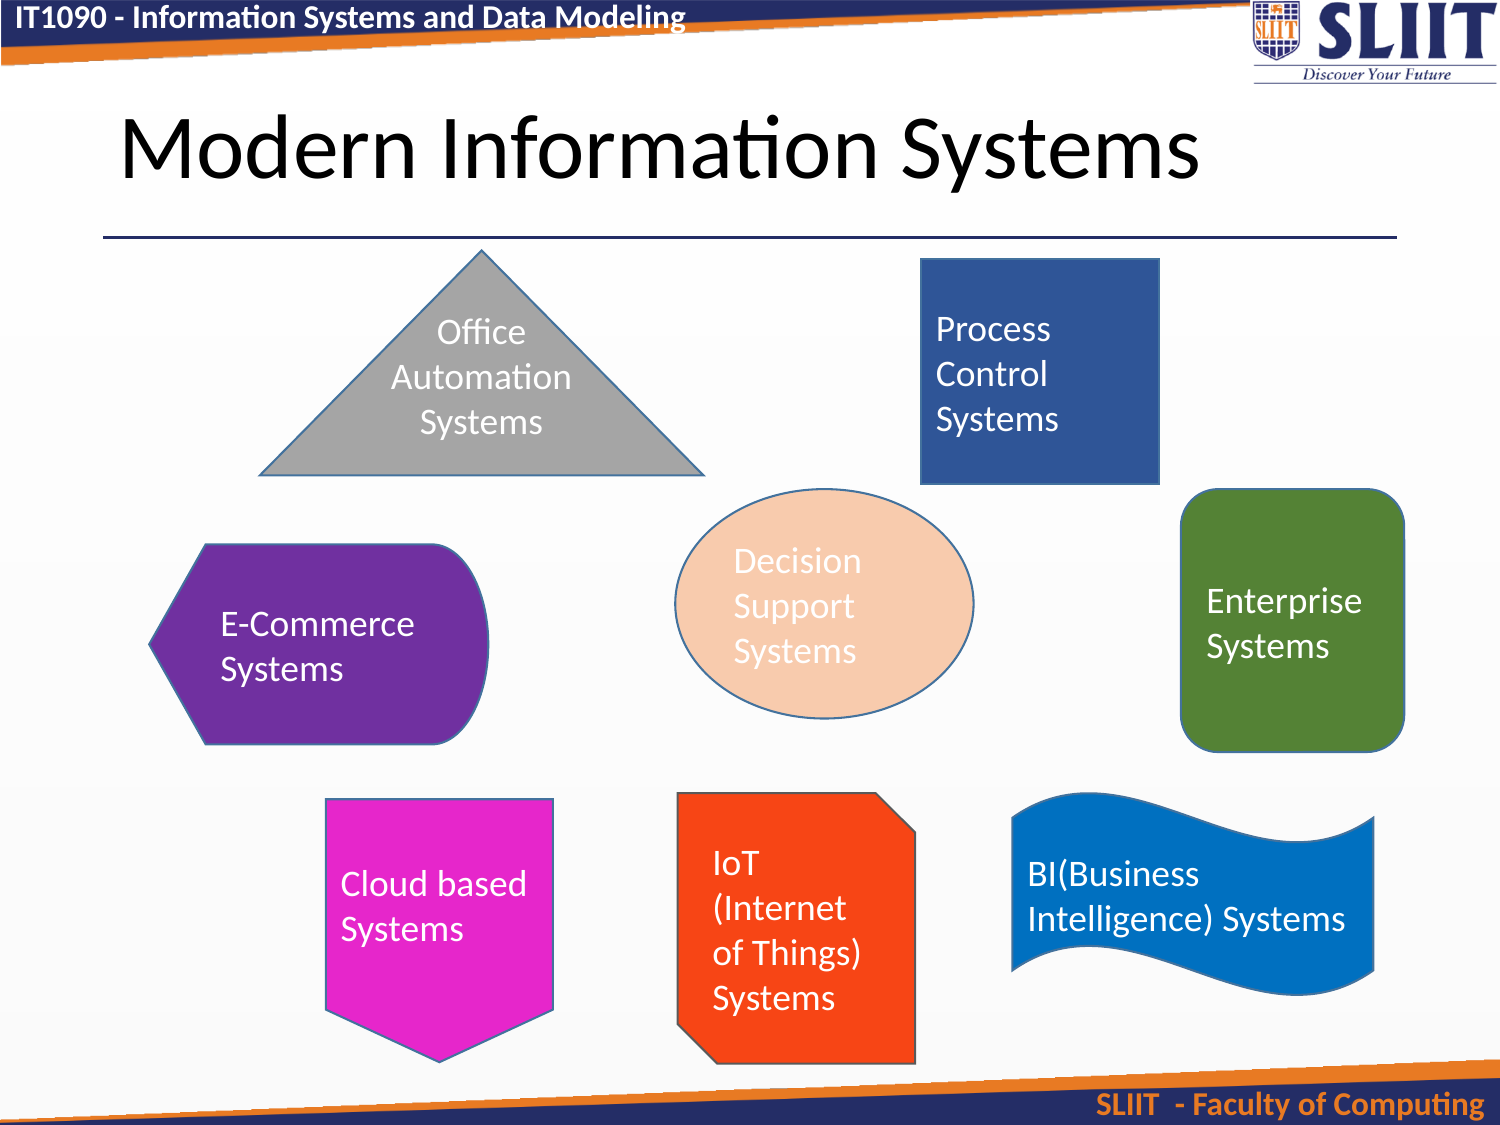

# Modern Information Systems
Office Automation Systems

Process Control Systems

Decision Support Systems
Enterprise Systems
E-Commerce Systems
BI(Business Intelligence) Systems
IoT (Internet of Things) Systems
Cloud based Systems